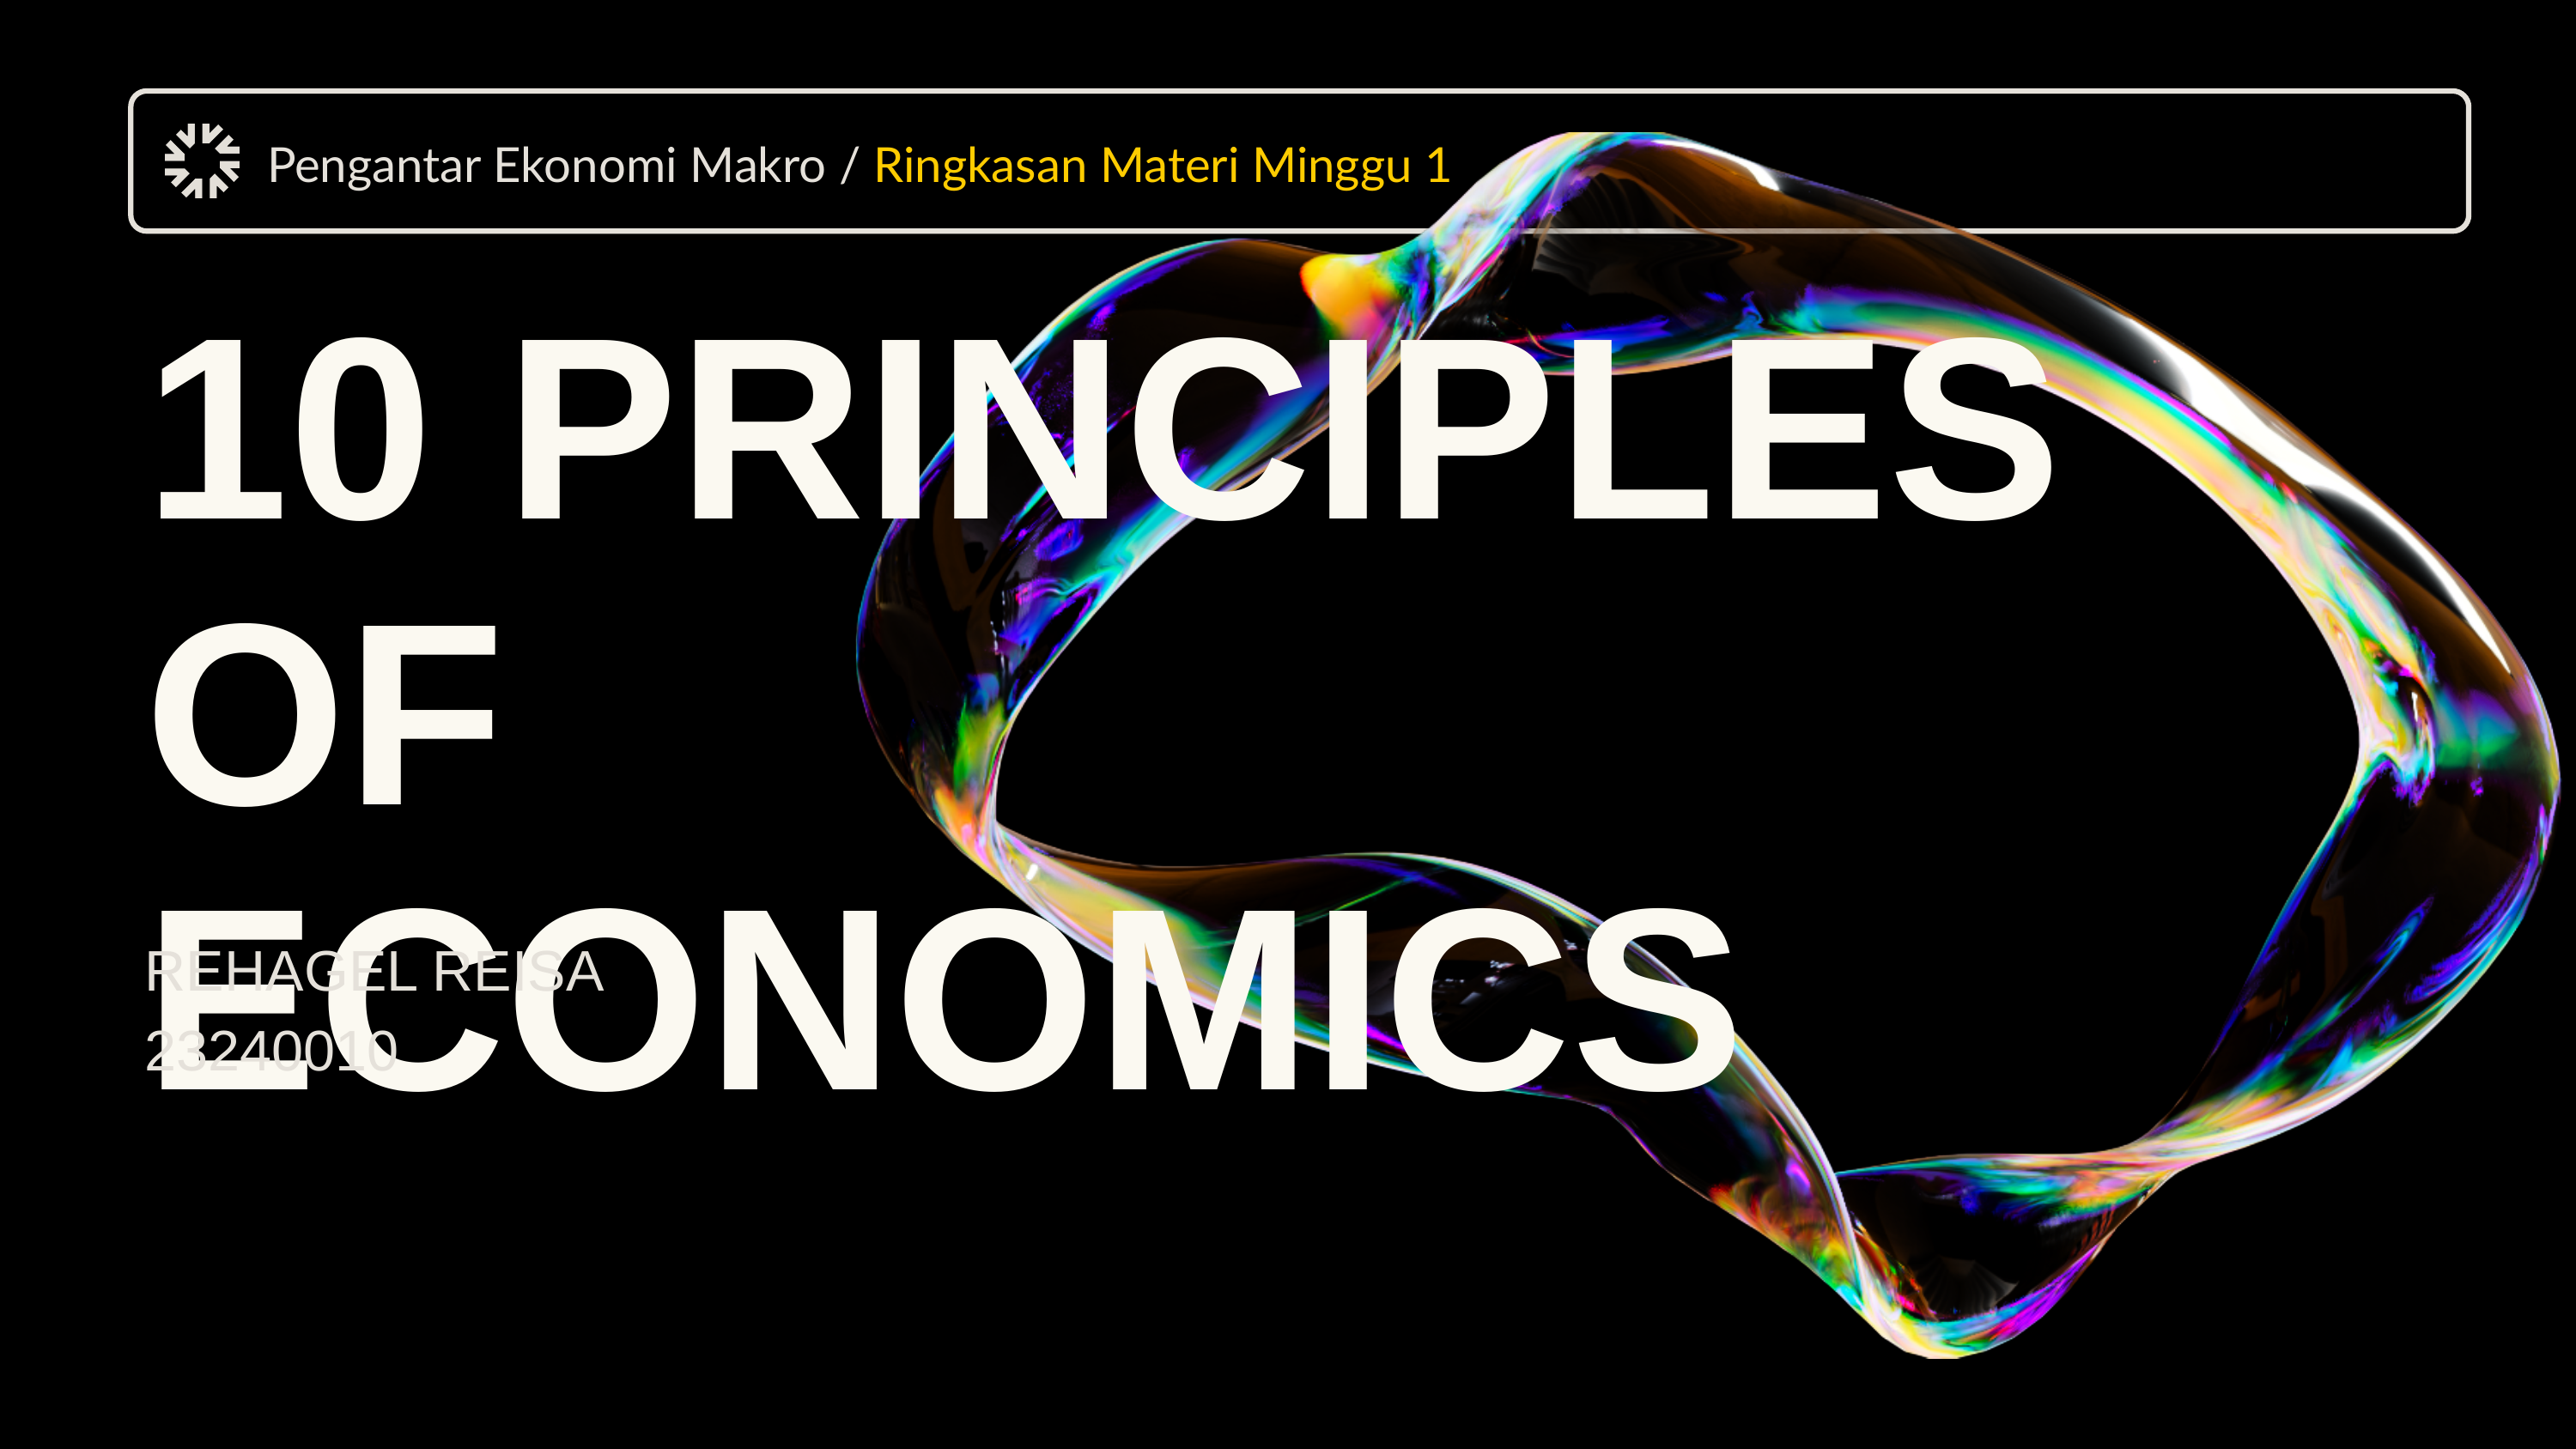

Pengantar Ekonomi Makro / Ringkasan Materi Minggu 1

10 PRINCIPLES OF ECONOMICS
REHAGEL REISA
23240010